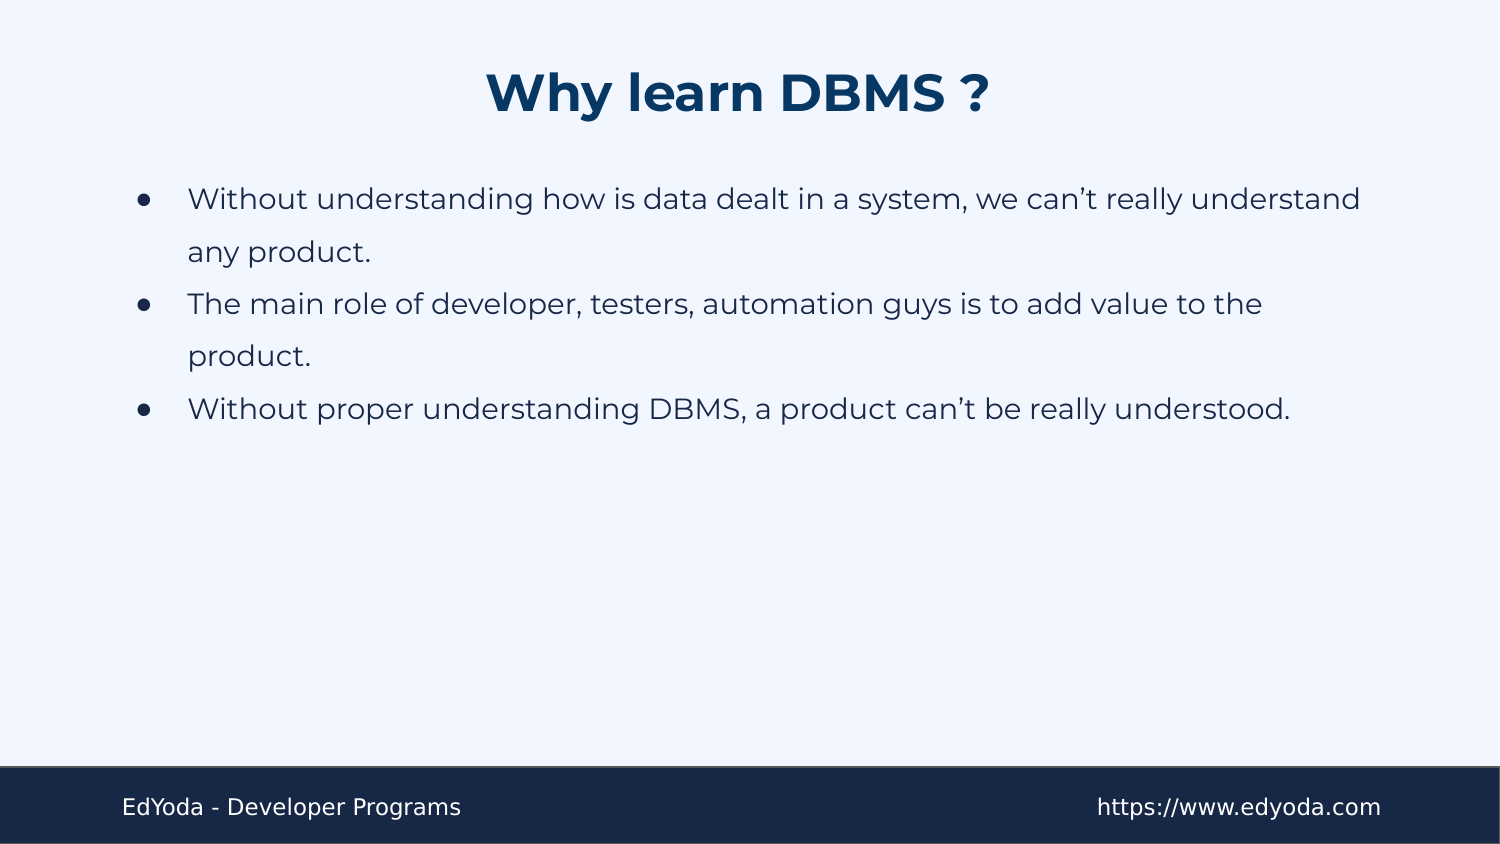

# Why learn DBMS ?
Without understanding how is data dealt in a system, we can’t really understand any product.
The main role of developer, testers, automation guys is to add value to the product.
Without proper understanding DBMS, a product can’t be really understood.

EdYoda - Developer Programs
https://www.edyoda.com